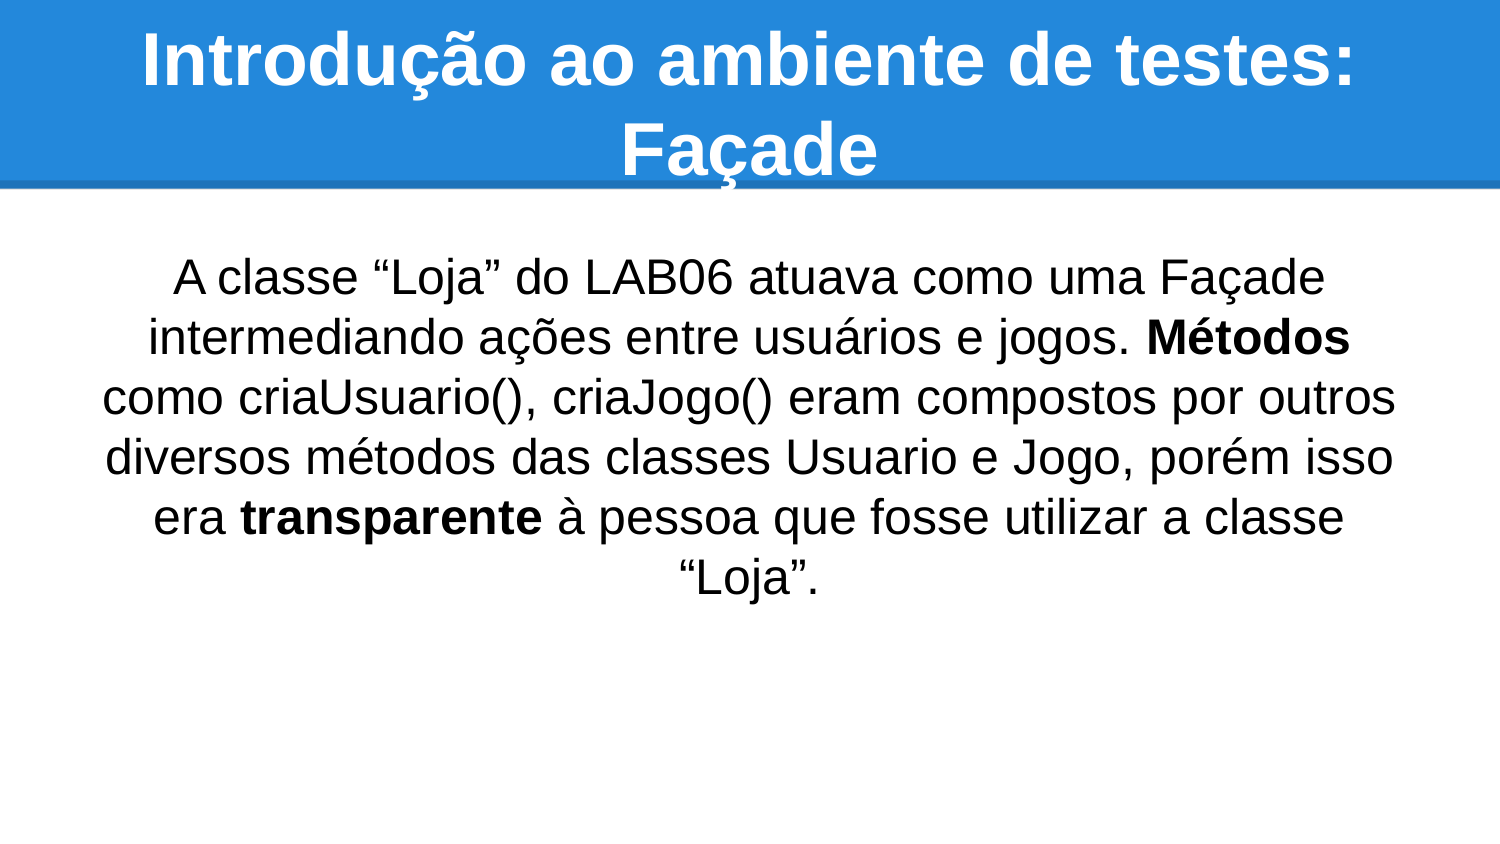

# Introdução ao ambiente de testes: Façade
A classe “Loja” do LAB06 atuava como uma Façade intermediando ações entre usuários e jogos. Métodos como criaUsuario(), criaJogo() eram compostos por outros diversos métodos das classes Usuario e Jogo, porém isso era transparente à pessoa que fosse utilizar a classe “Loja”.